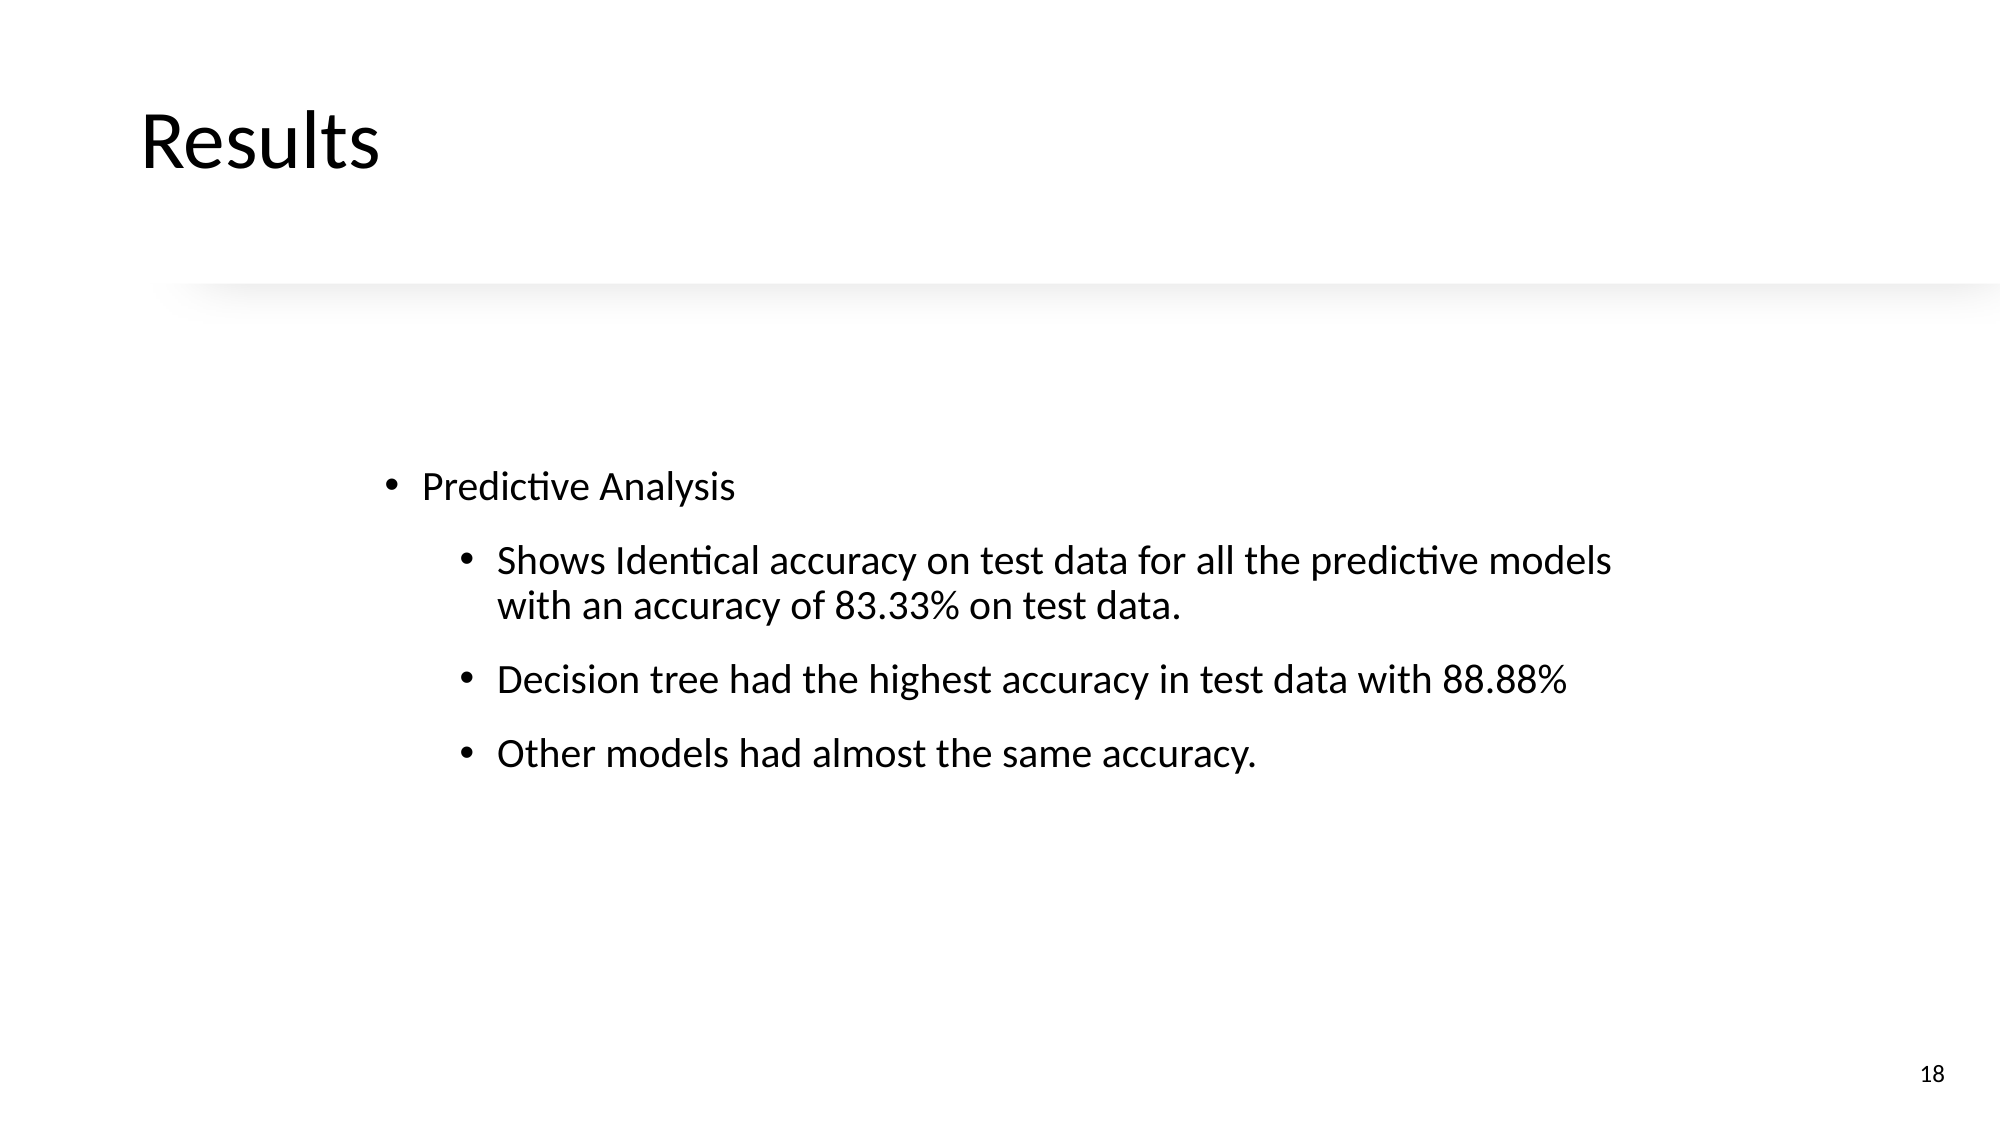

Results
Predictive Analysis
Shows Identical accuracy on test data for all the predictive models with an accuracy of 83.33% on test data.
Decision tree had the highest accuracy in test data with 88.88%
Other models had almost the same accuracy.

18